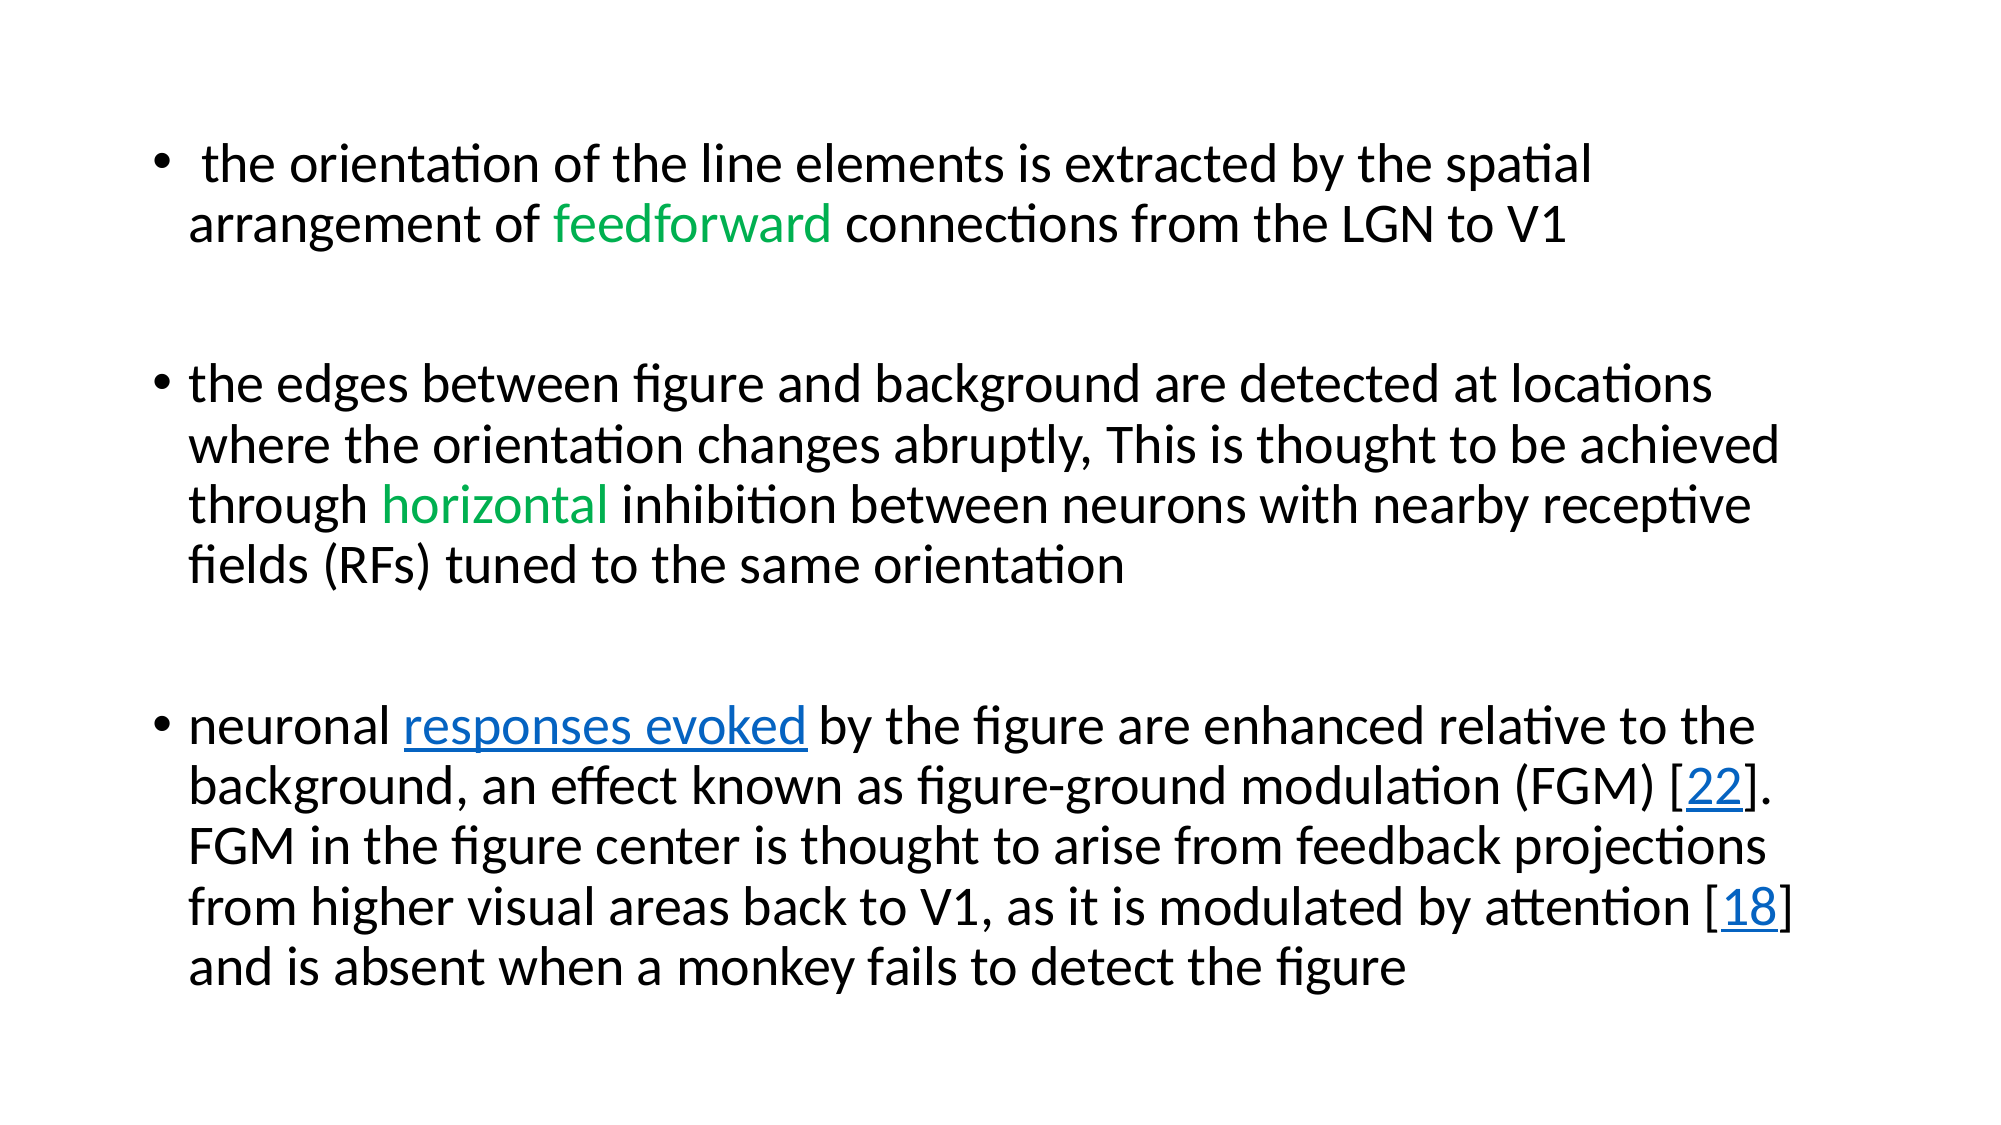

the orientation of the line elements is extracted by the spatial arrangement of feedforward connections from the LGN to V1

the edges between figure and background are detected at locations where the orientation changes abruptly, This is thought to be achieved through horizontal inhibition between neurons with nearby receptive fields (RFs) tuned to the same orientation

neuronal responses evoked by the figure are enhanced relative to the background, an effect known as figure-ground modulation (FGM) [22]. FGM in the figure center is thought to arise from feedback projections from higher visual areas back to V1, as it is modulated by attention [18] and is absent when a monkey fails to detect the figure